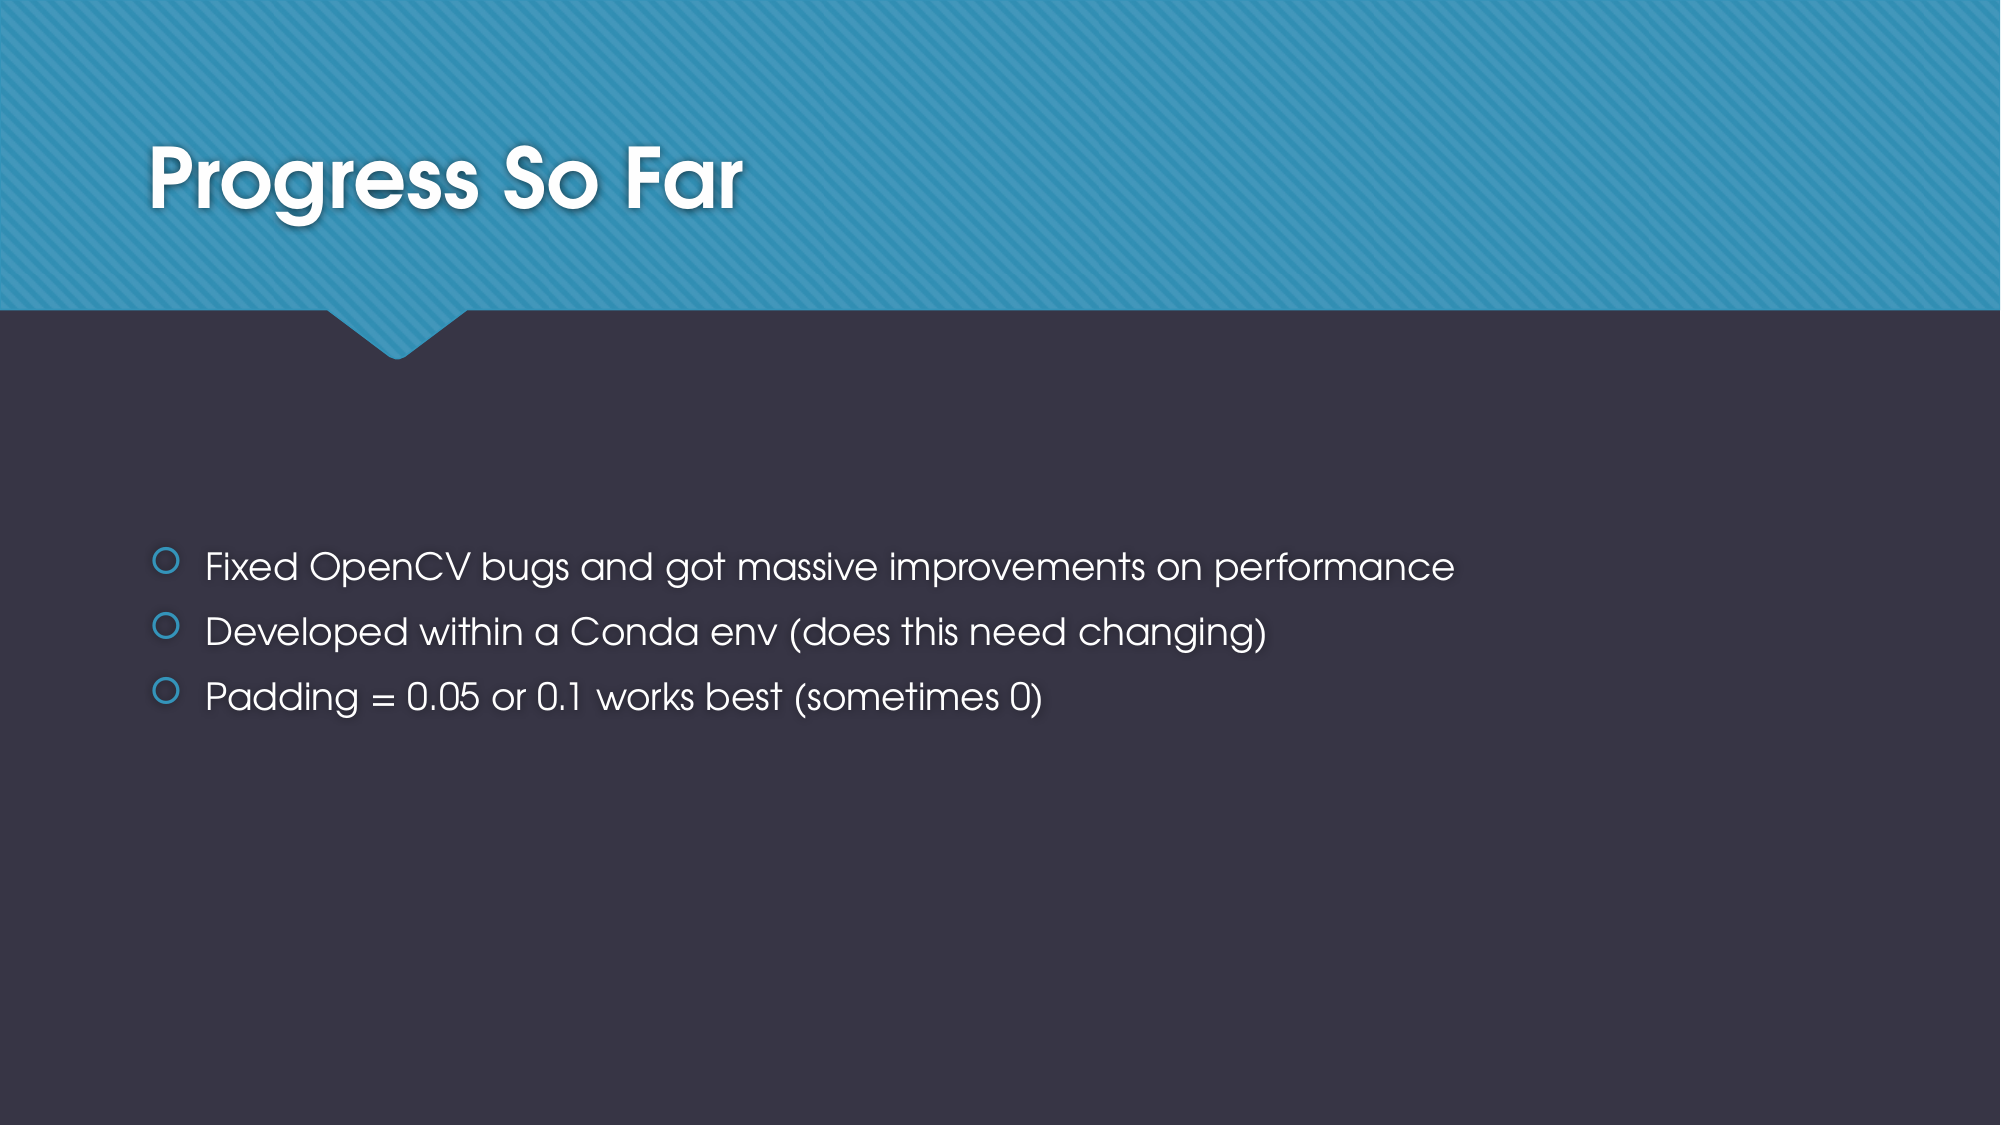

# Progress So Far
Fixed OpenCV bugs and got massive improvements on performance
Developed within a Conda env (does this need changing)
Padding = 0.05 or 0.1 works best (sometimes 0)